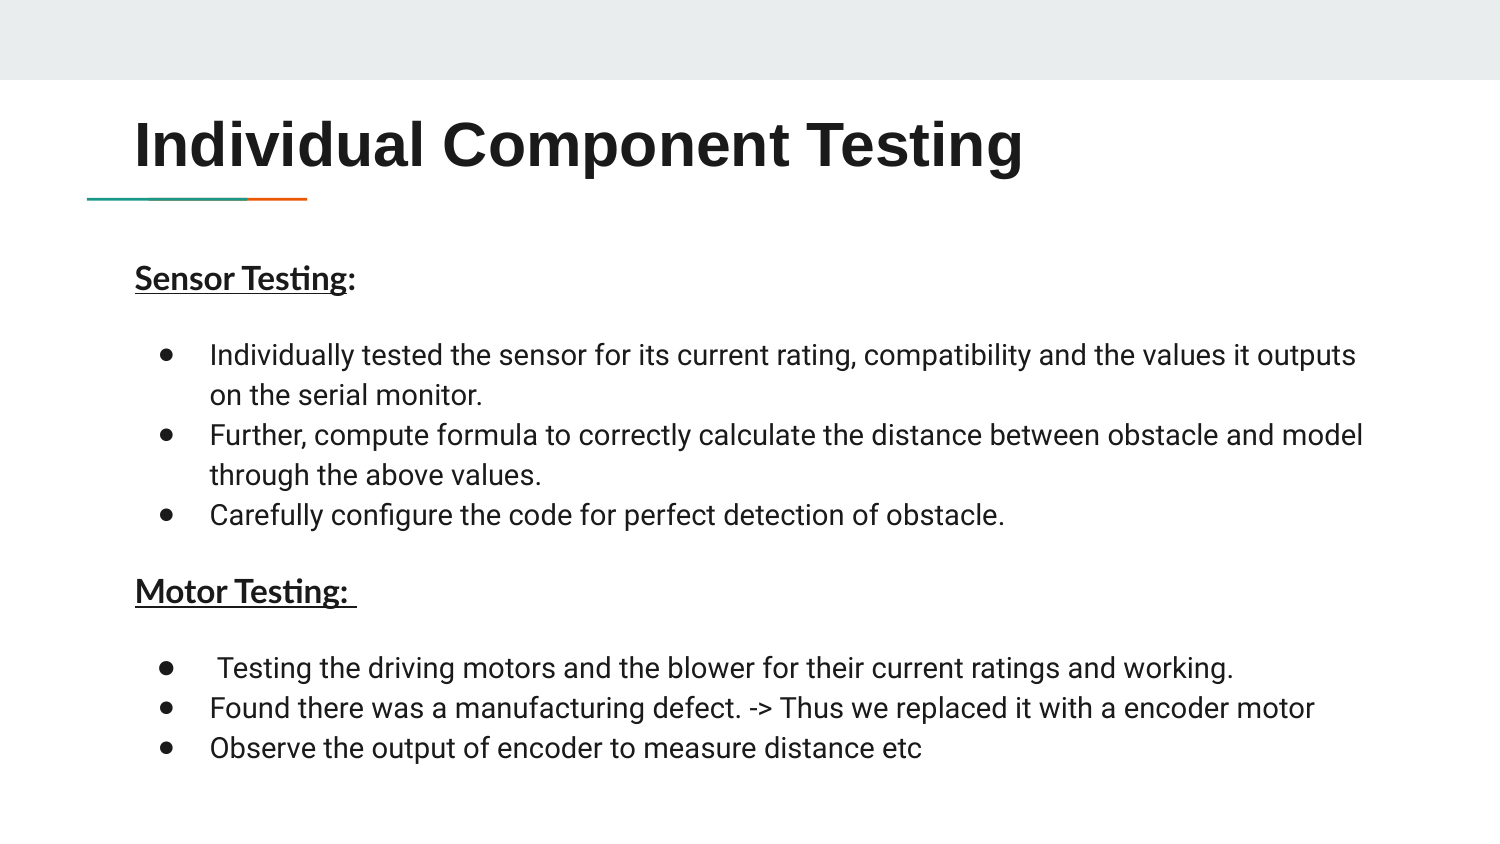

# Individual Component Testing
Sensor Testing:
Individually tested the sensor for its current rating, compatibility and the values it outputs on the serial monitor.
Further, compute formula to correctly calculate the distance between obstacle and model through the above values.
Carefully configure the code for perfect detection of obstacle.
Motor Testing:
 Testing the driving motors and the blower for their current ratings and working.
Found there was a manufacturing defect. -> Thus we replaced it with a encoder motor
Observe the output of encoder to measure distance etc